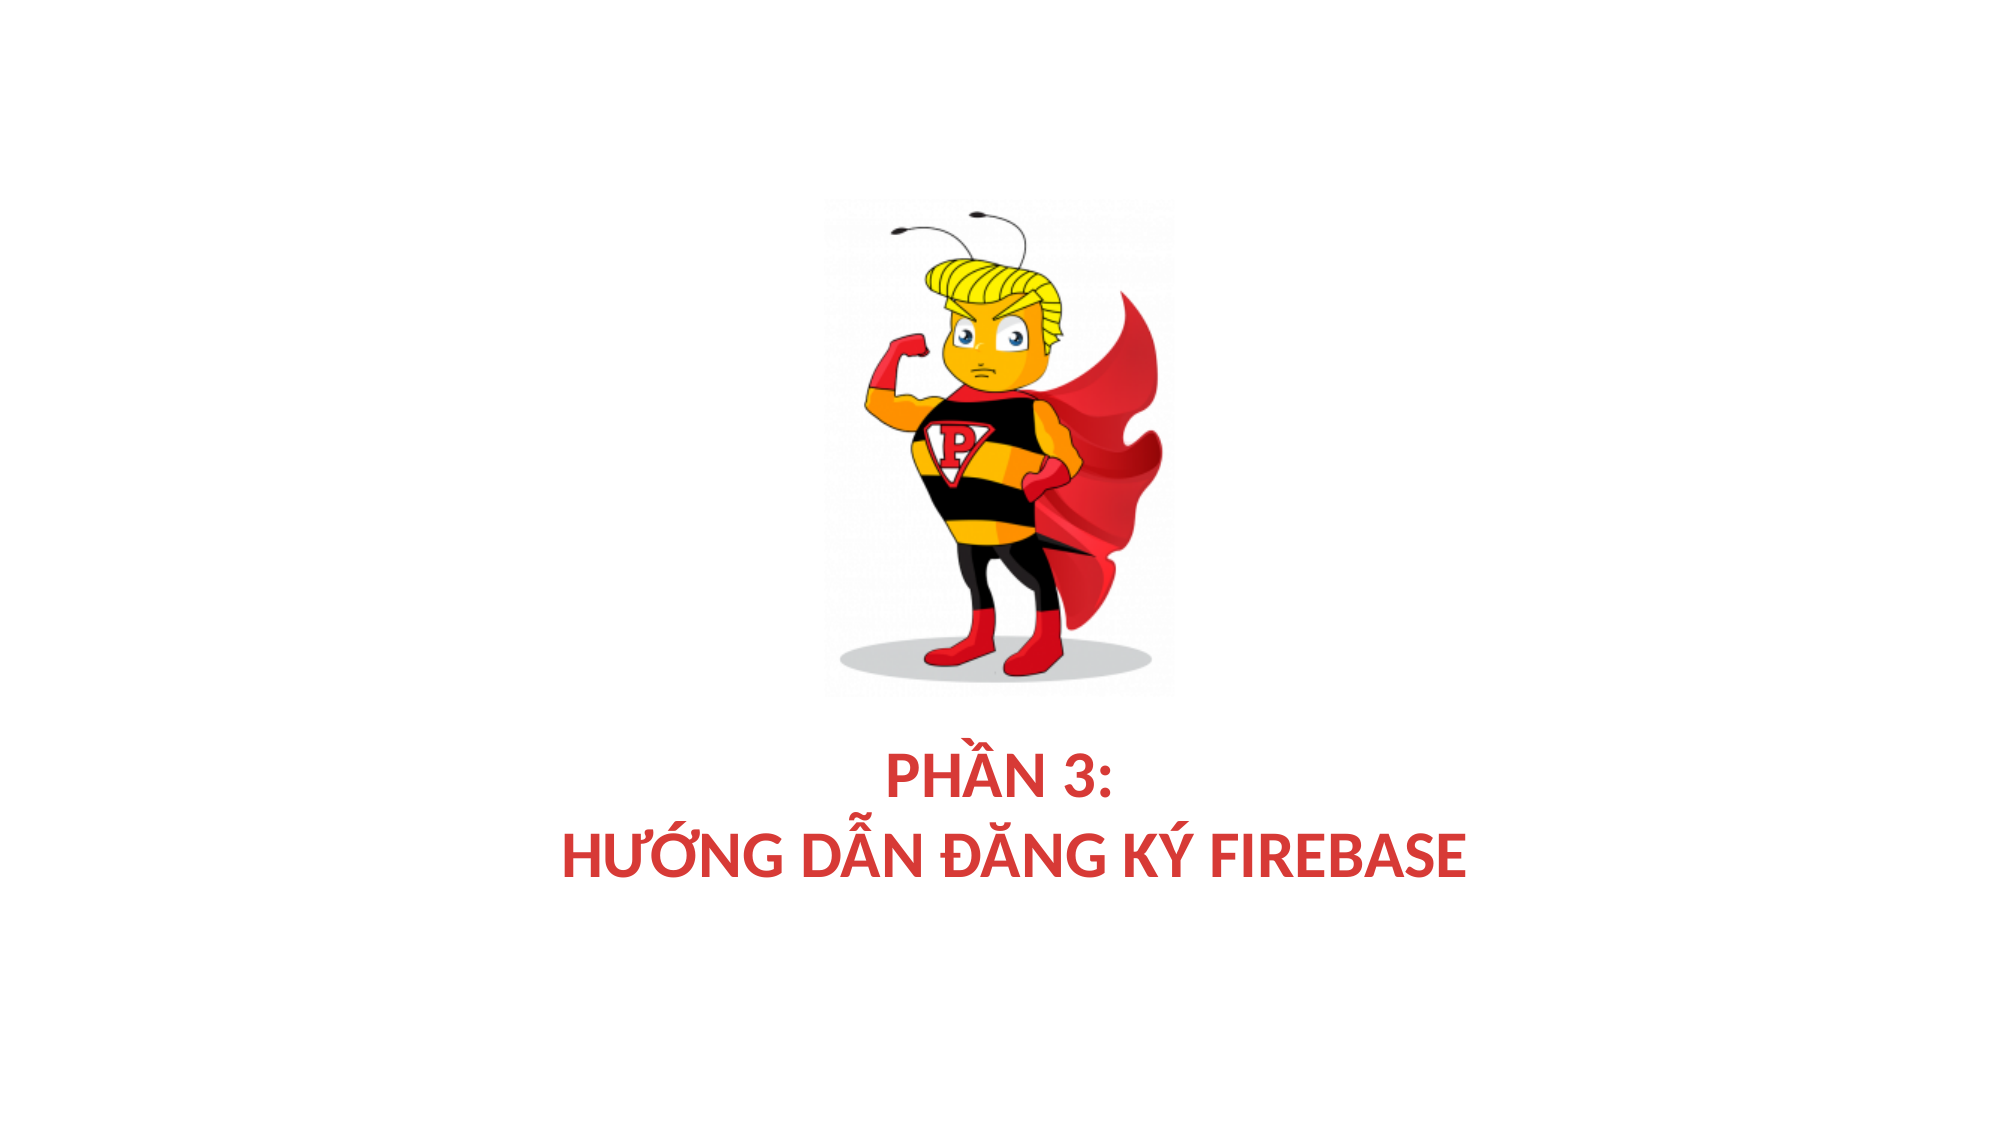

# Phần 3: Hướng dẫn đăng ký Firebase